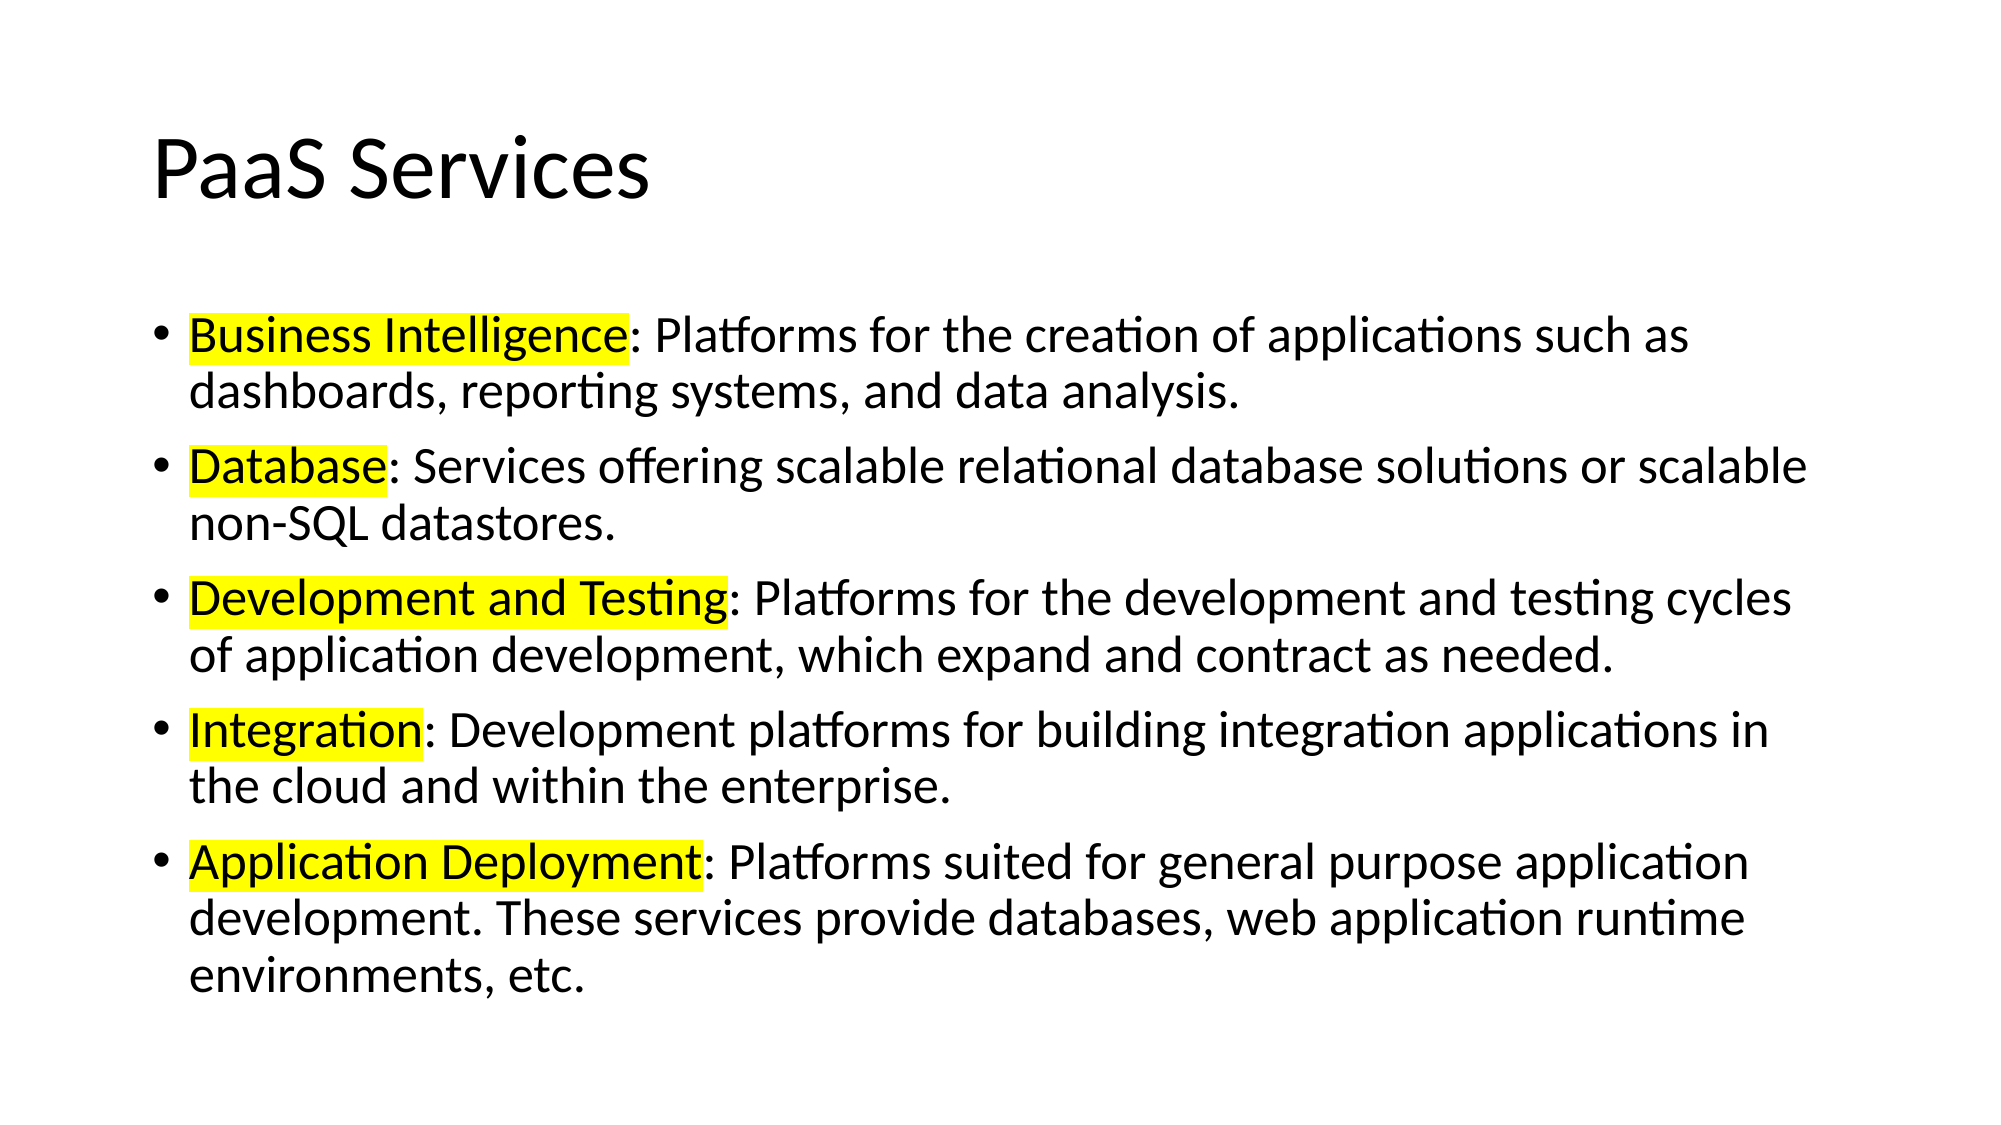

# PaaS Services
Business Intelligence: Platforms for the creation of applications such as dashboards, reporting systems, and data analysis.
Database: Services offering scalable relational database solutions or scalable non-SQL datastores.
Development and Testing: Platforms for the development and testing cycles of application development, which expand and contract as needed.
Integration: Development platforms for building integration applications in the cloud and within the enterprise.
Application Deployment: Platforms suited for general purpose application development. These services provide databases, web application runtime environments, etc.